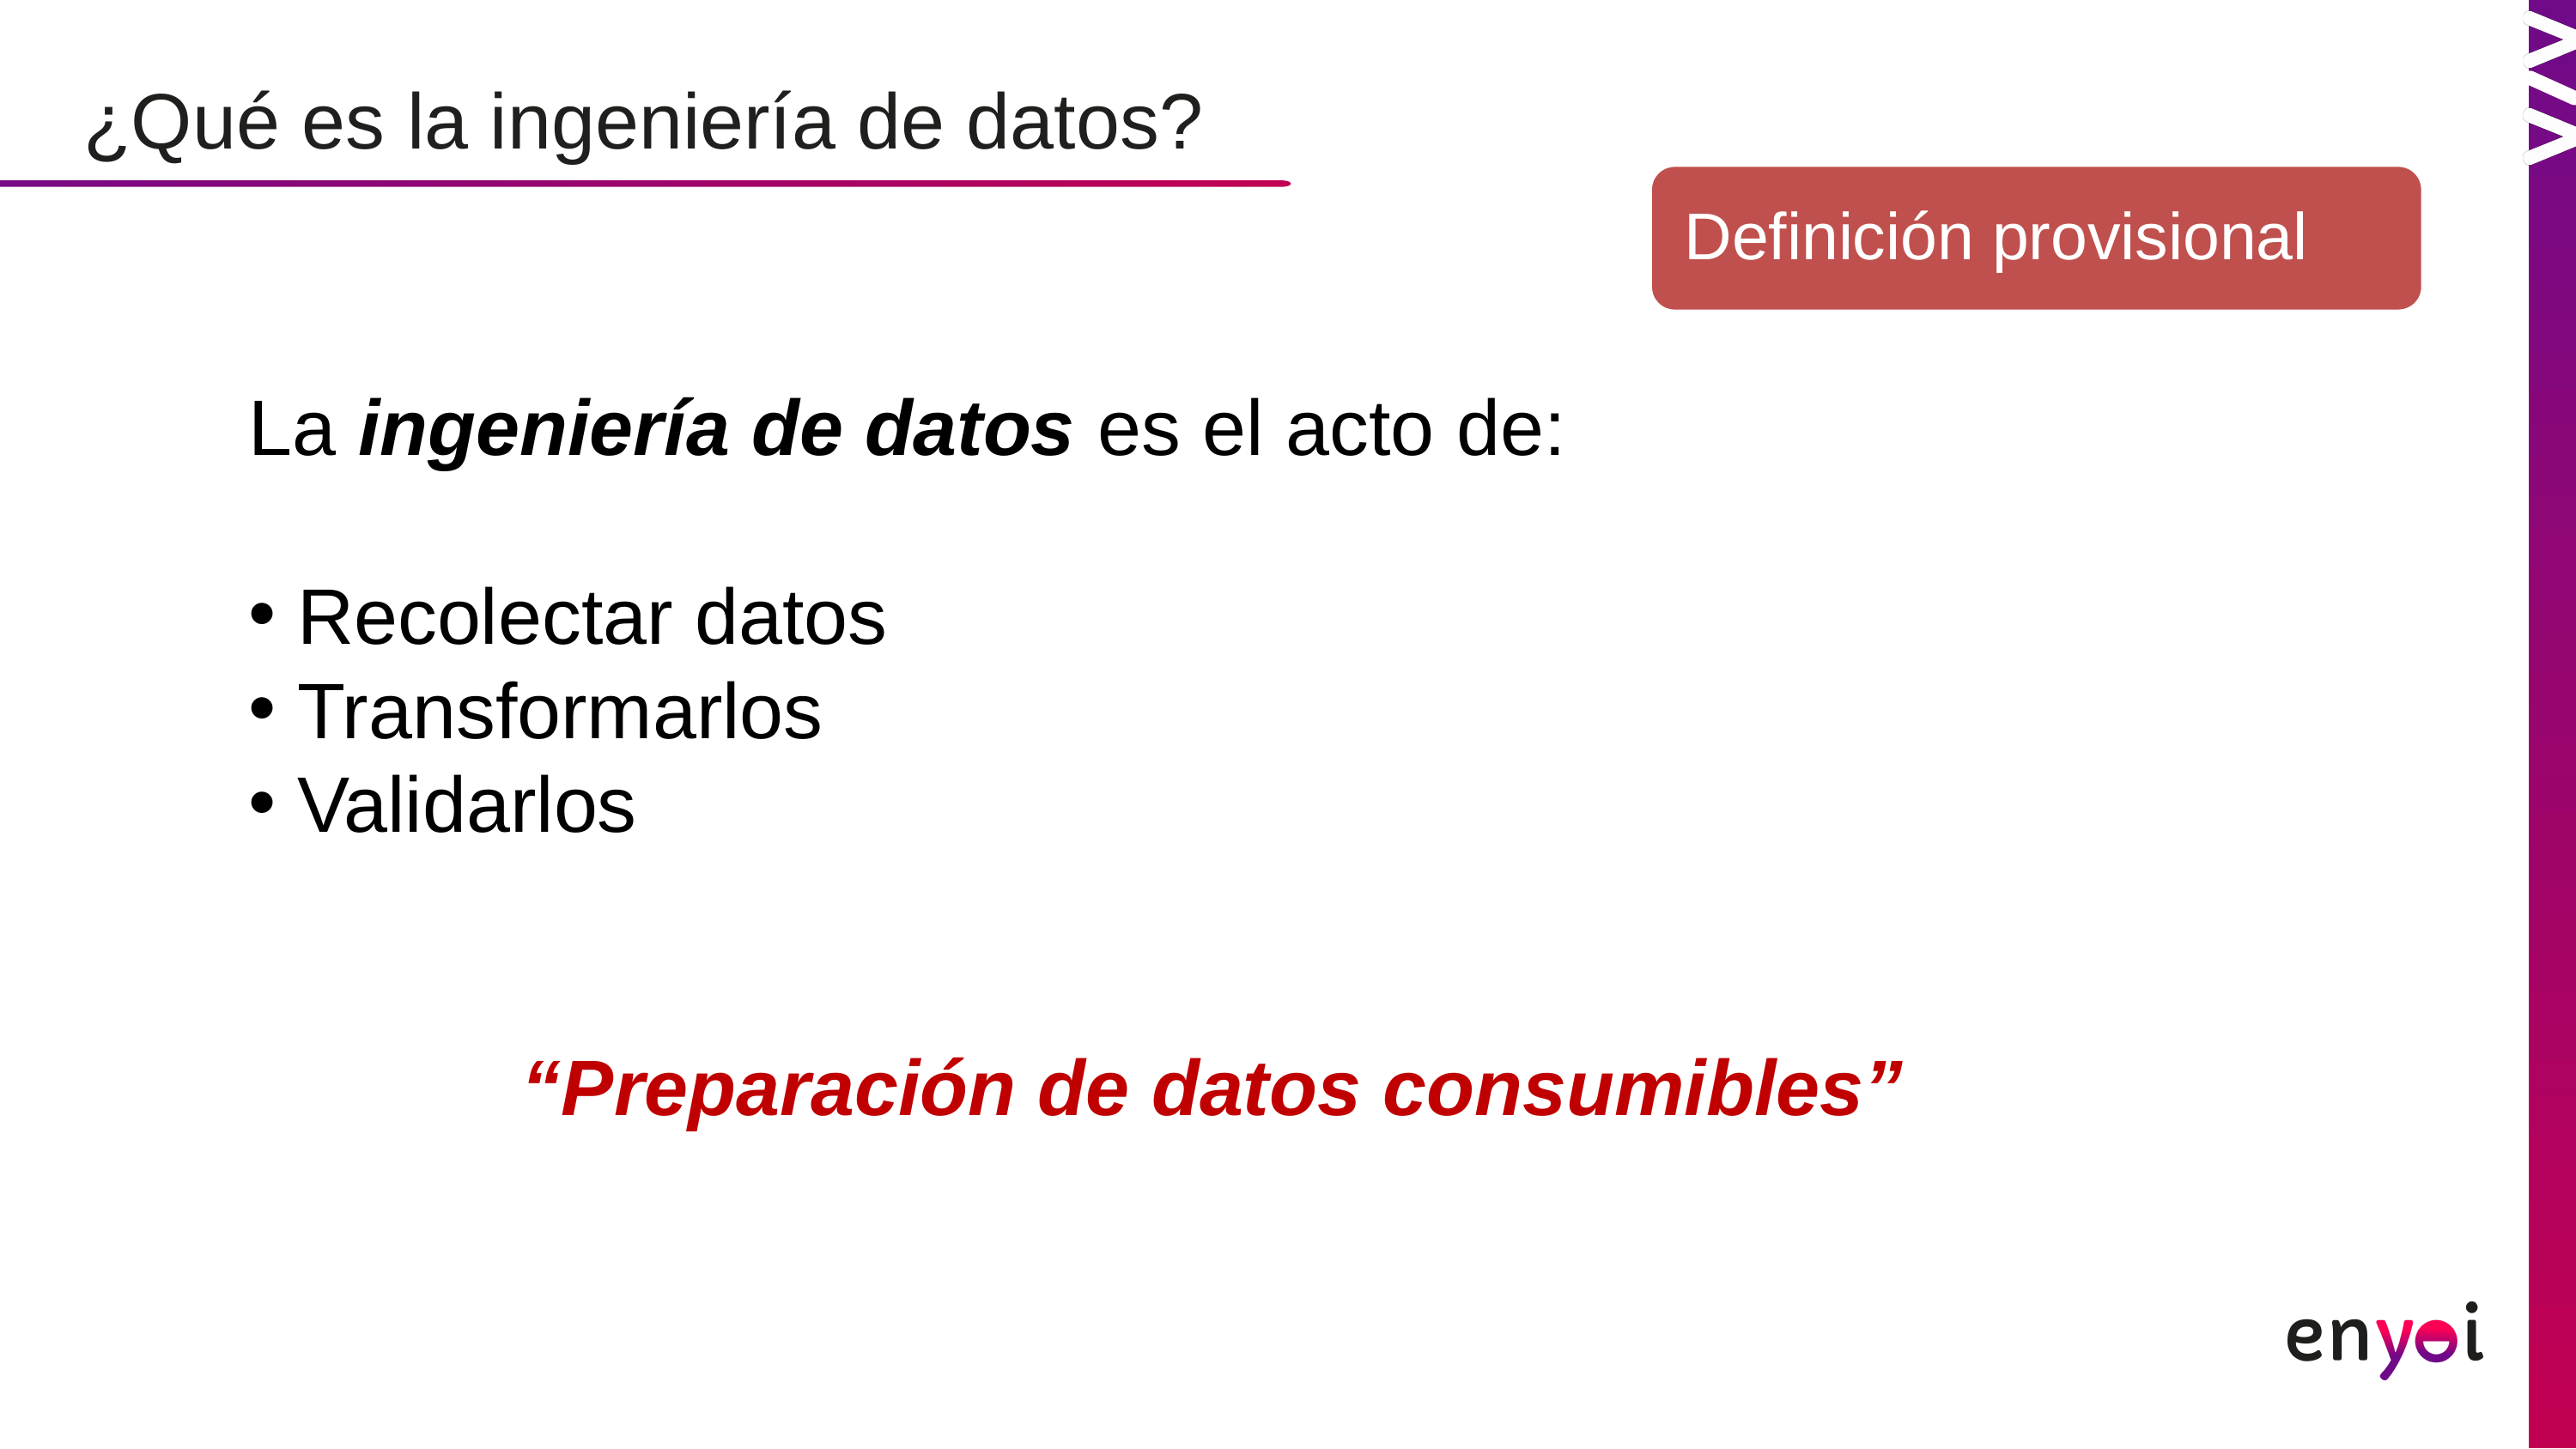

¿Qué es la ingeniería de datos?
Definición provisional

La ingeniería de datos es el acto de:

Recolectar datos
Transformarlos
Validarlos

“Preparación de datos consumibles”